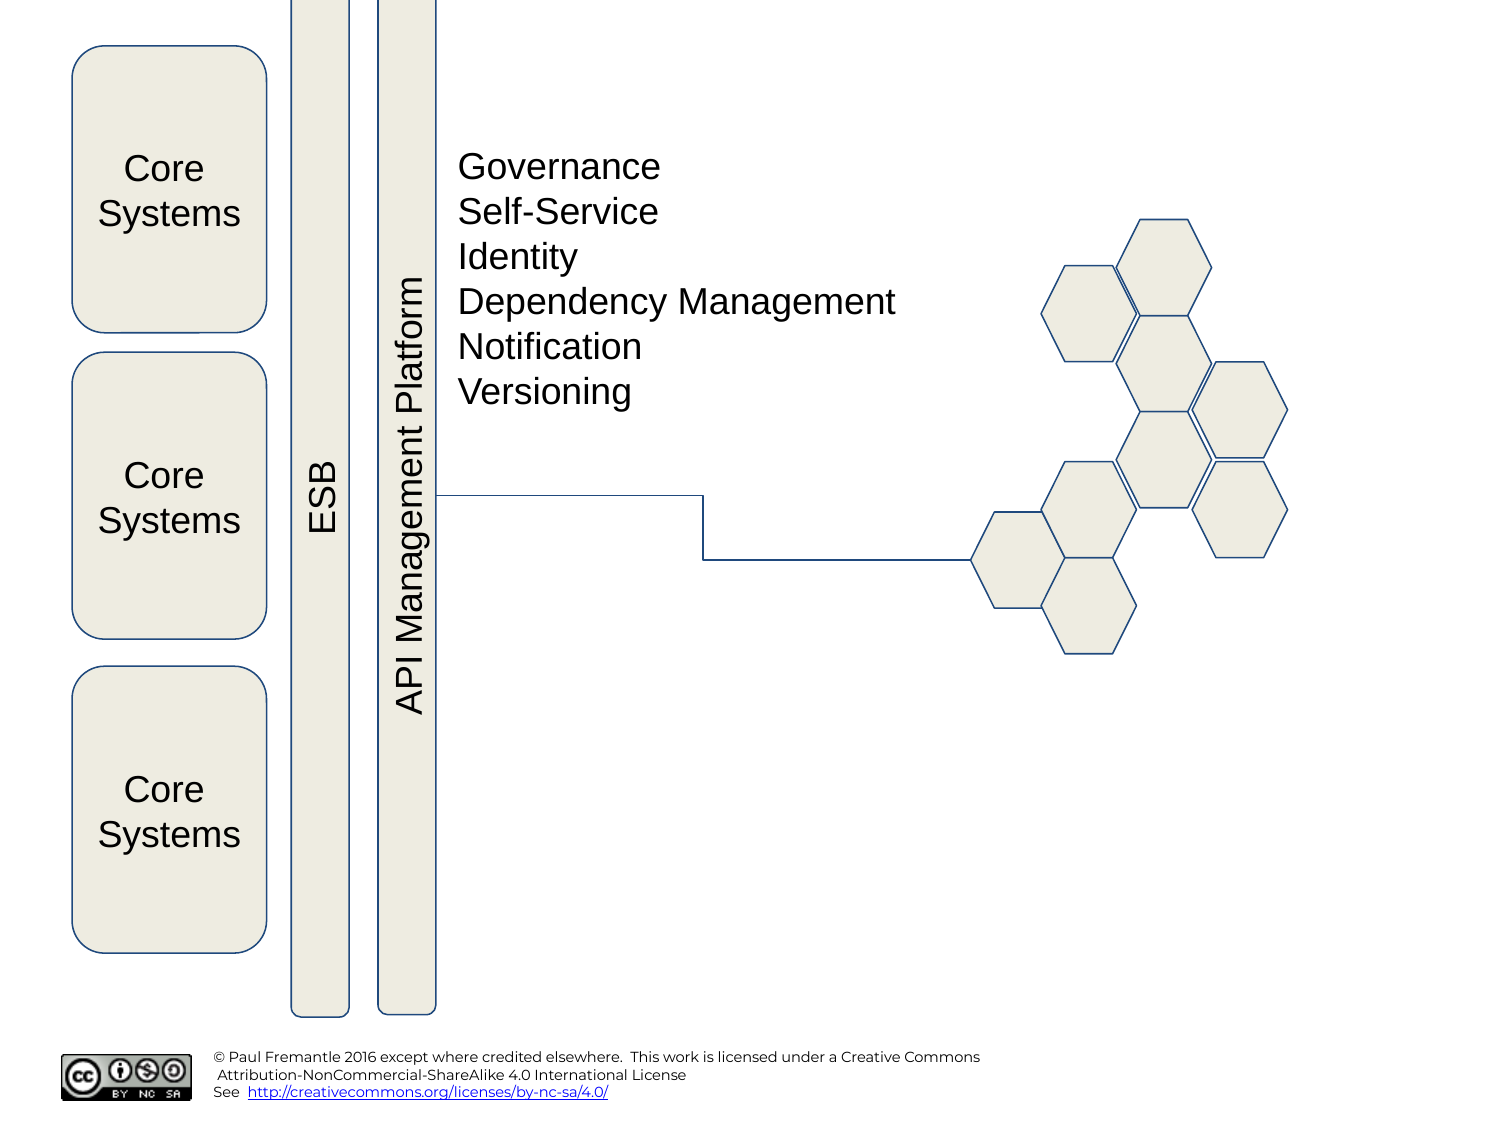

Core
Systems
Governance
Self-Service
Identity
Dependency Management
Notification
Versioning

Core
Systems

API Management Platform
ESB

Core
Systems